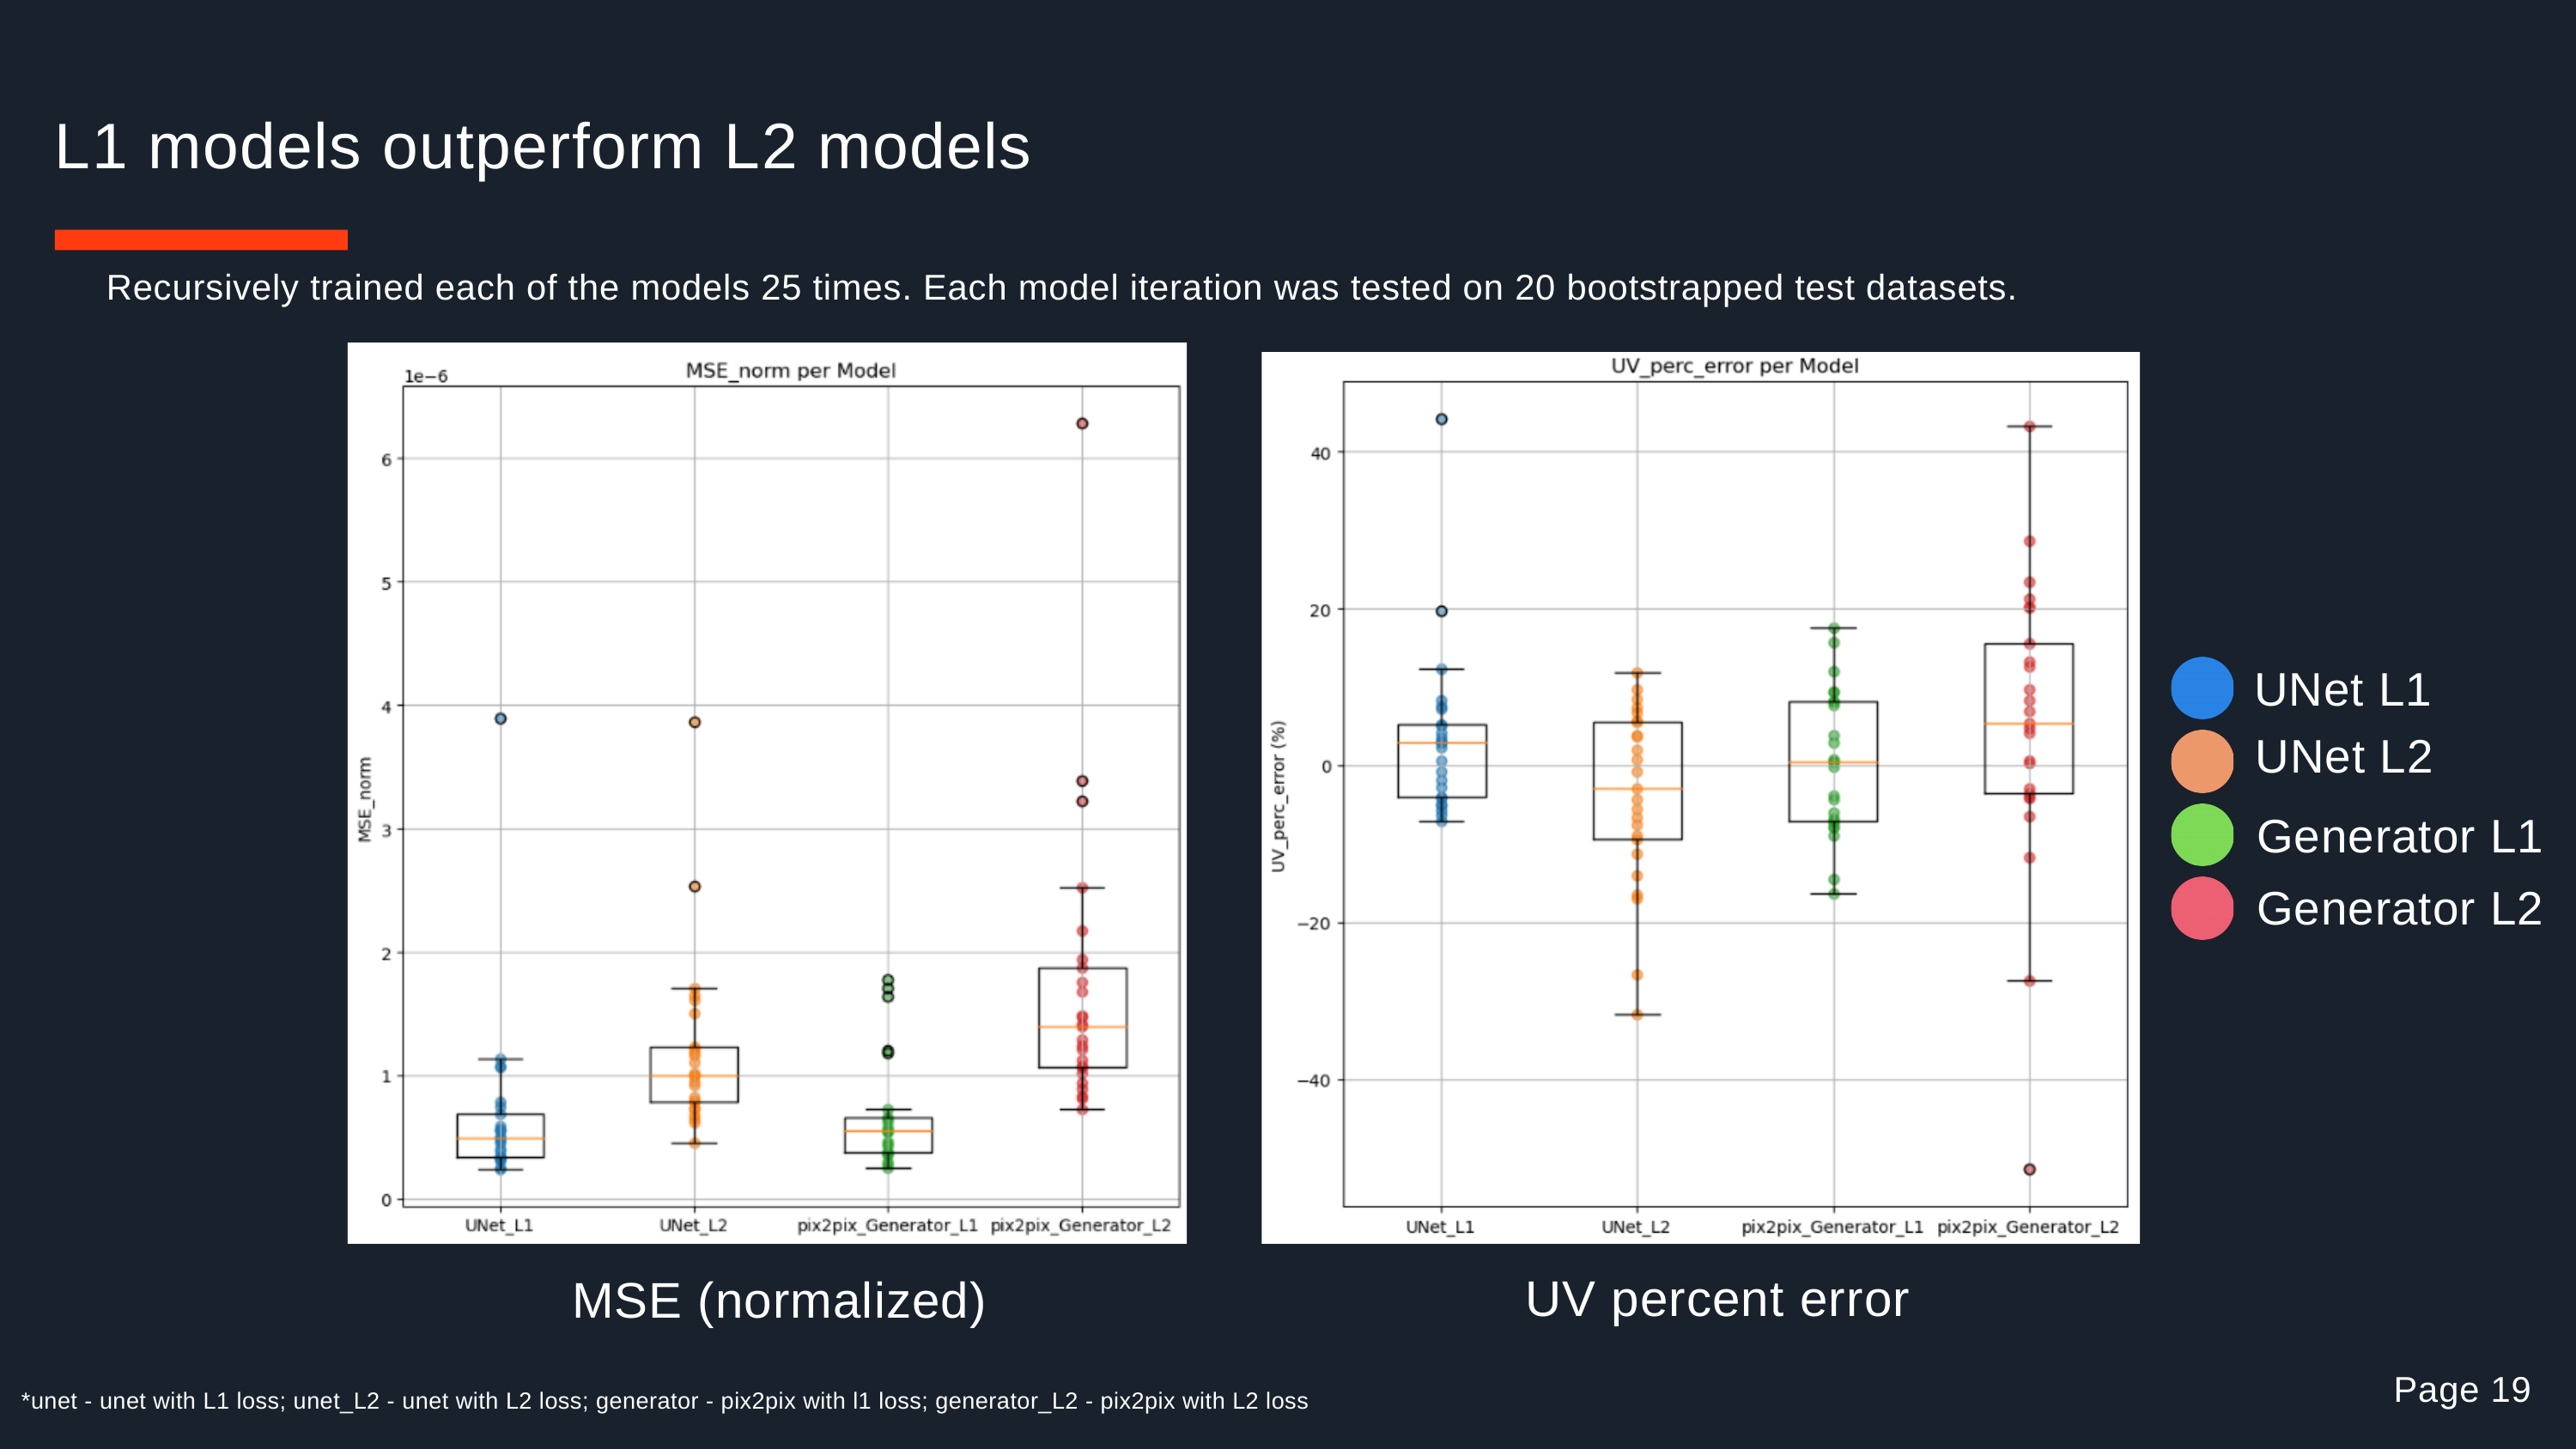

L1 models outperform L2 models

Recursively trained each of the models 25 times. Each model iteration was tested on 20 bootstrapped test datasets.

UNet L1

UNet L2

Generator L1

Generator L2

UV percent error
MSE (normalized)
Page 19
*unet - unet with L1 loss; unet_L2 - unet with L2 loss; generator - pix2pix with l1 loss; generator_L2 - pix2pix with L2 loss